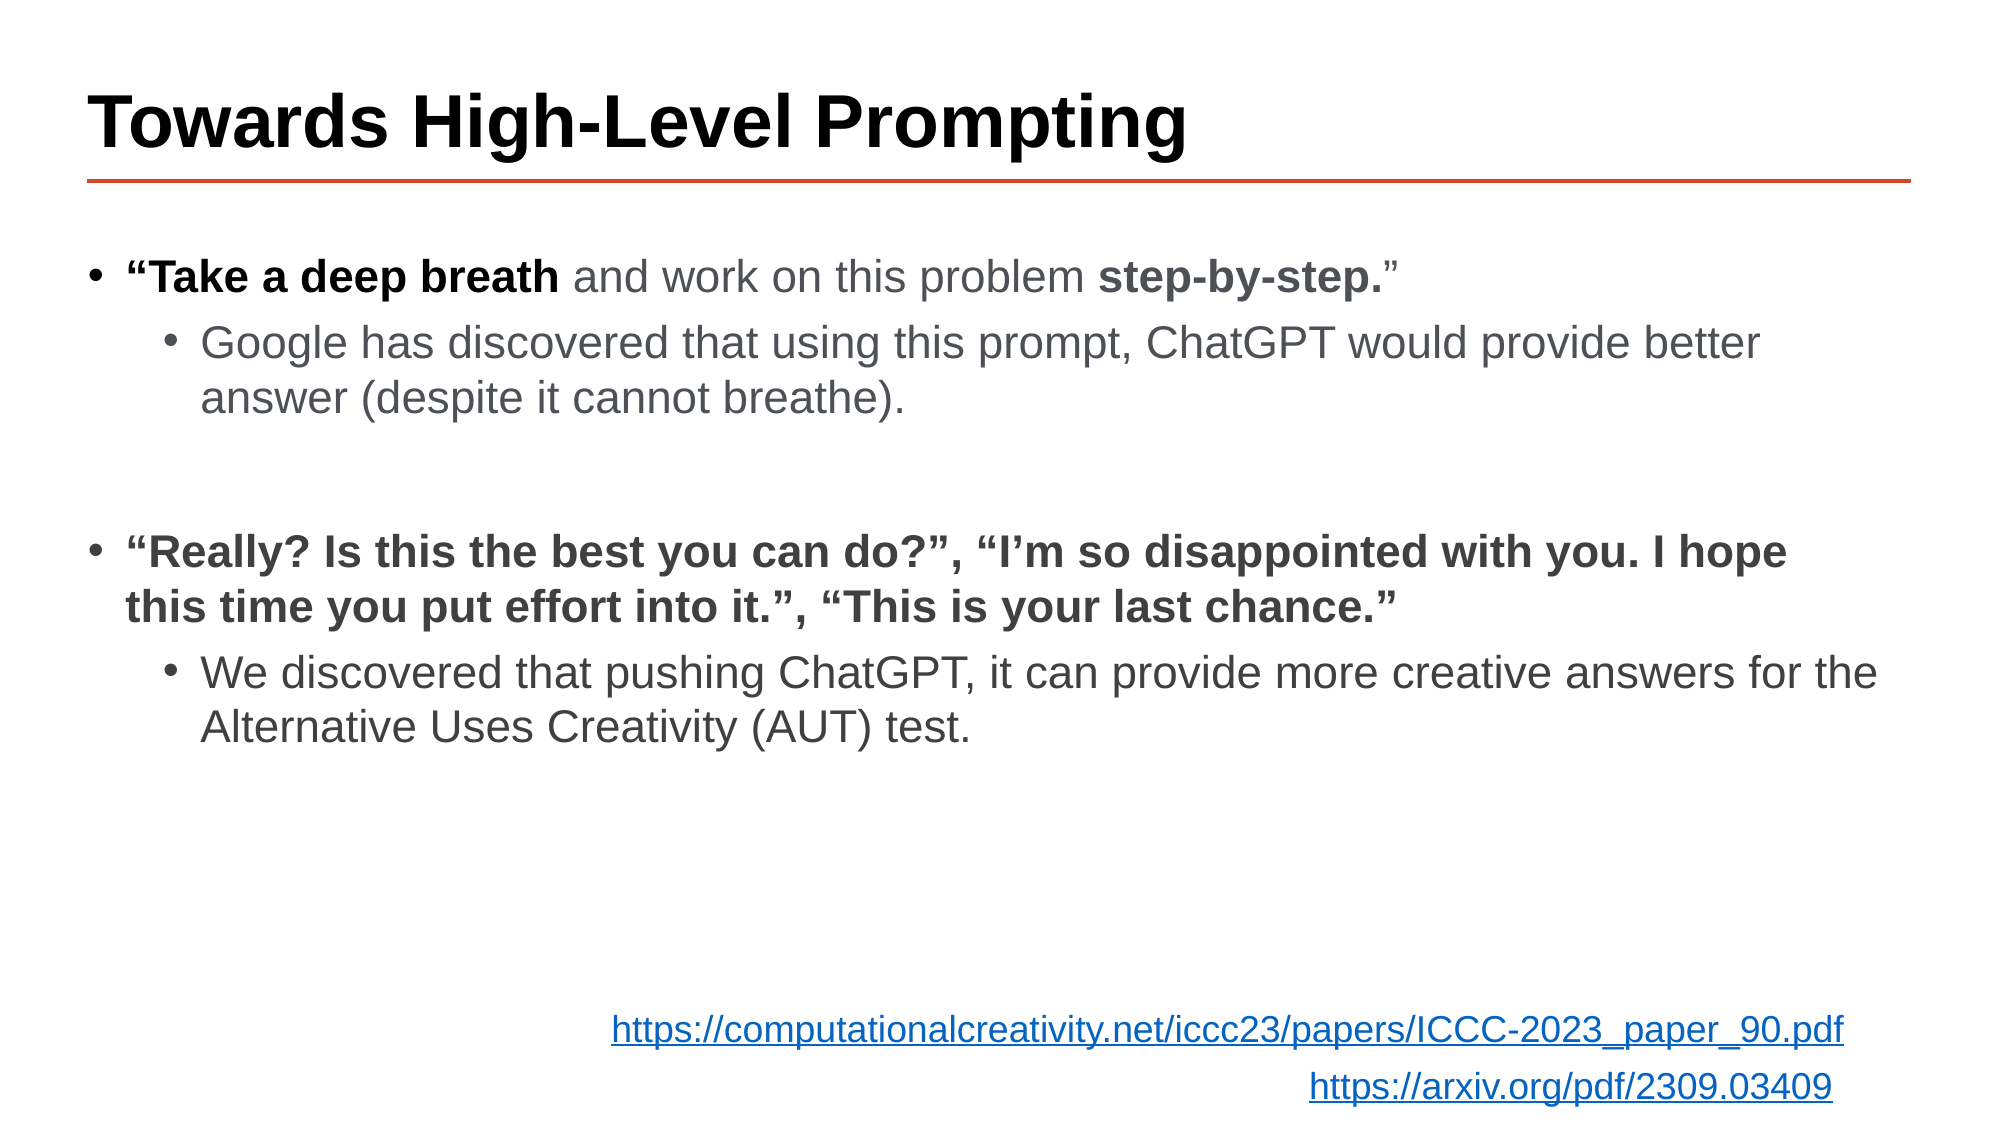

# Towards High-Level Prompting
“Take a deep breath and work on this problem step-by-step.”
Google has discovered that using this prompt, ChatGPT would provide better answer (despite it cannot breathe).

“Really? Is this the best you can do?”, “I’m so disappointed with you. I hope this time you put effort into it.”, “This is your last chance.”
We discovered that pushing ChatGPT, it can provide more creative answers for the Alternative Uses Creativity (AUT) test.
https://computationalcreativity.net/iccc23/papers/ICCC-2023_paper_90.pdf

https://arxiv.org/pdf/2309.03409